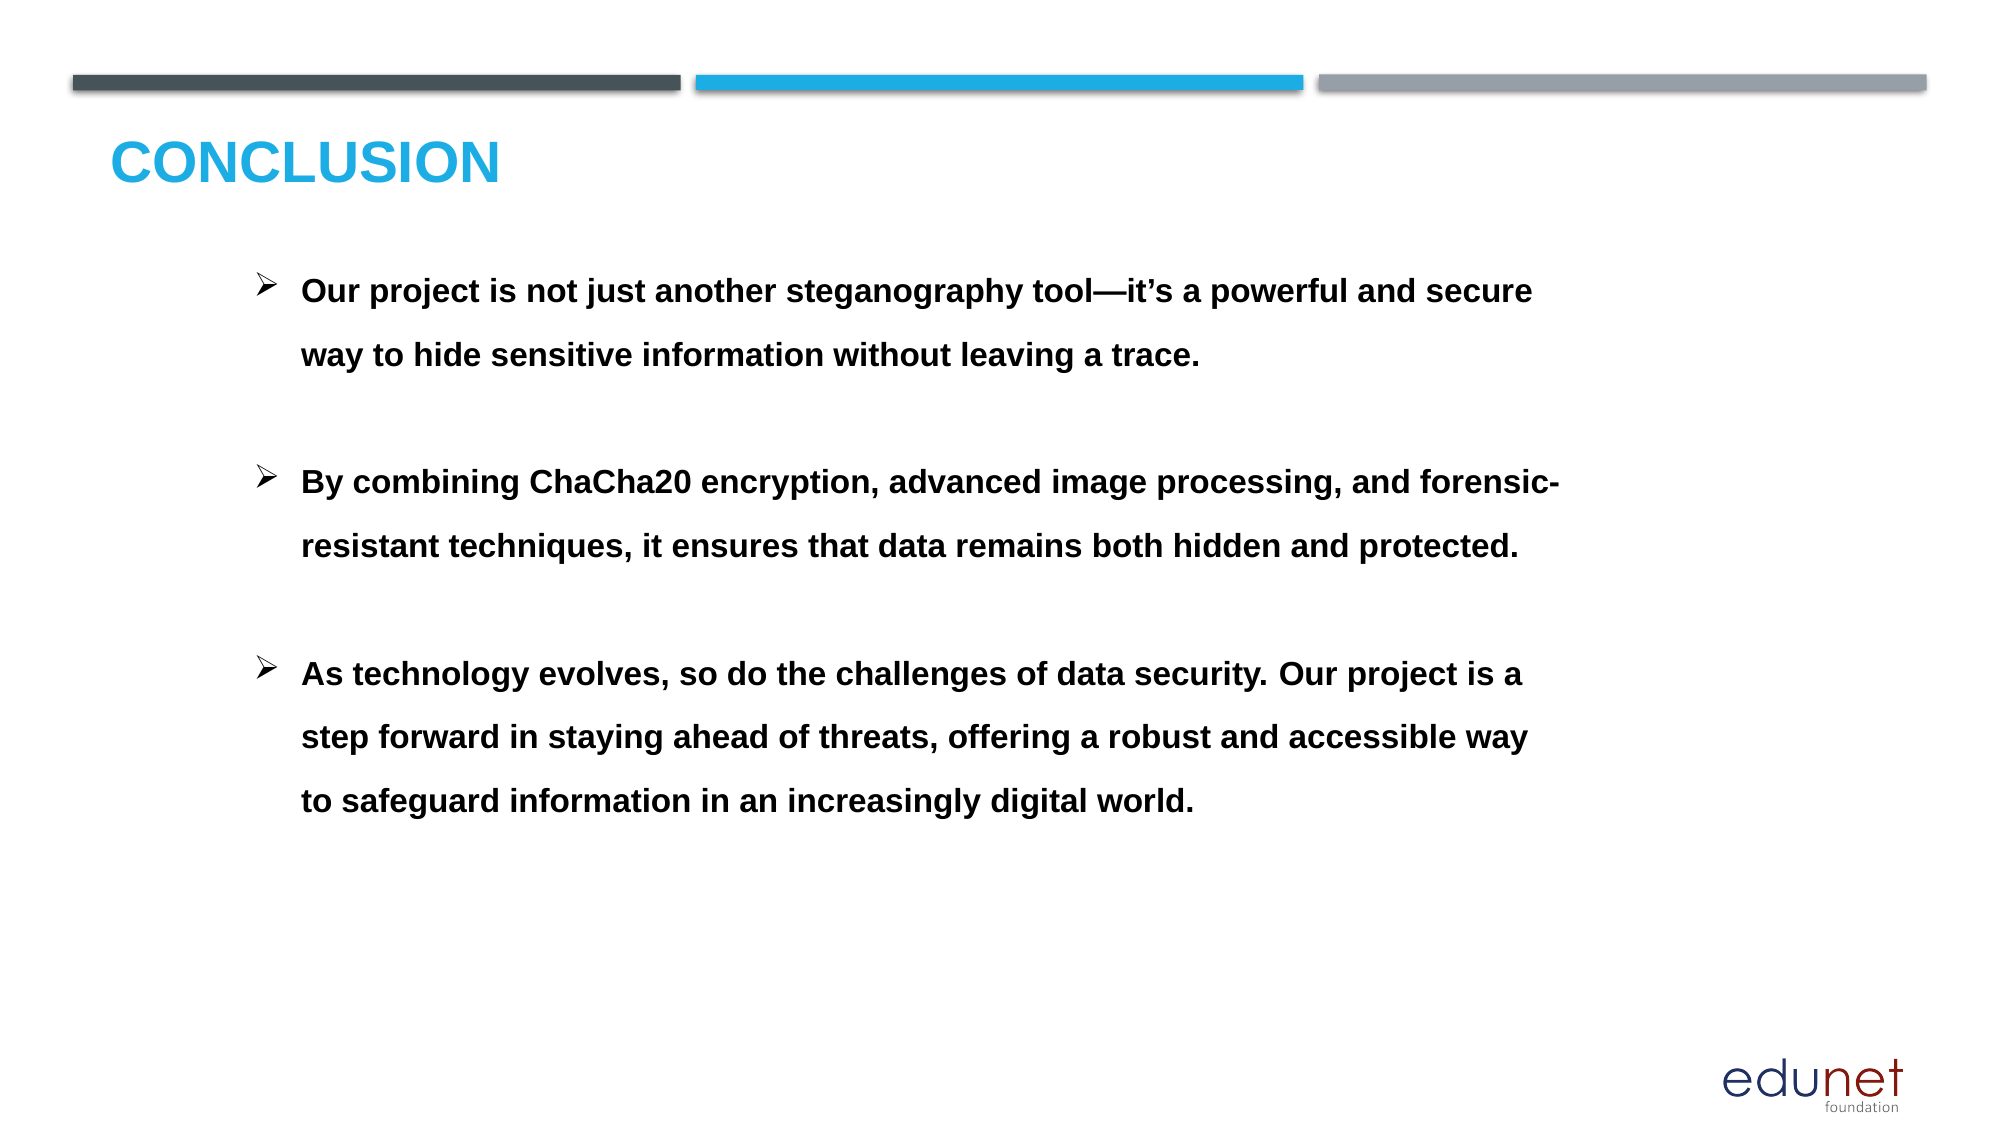

# Conclusion
Our project is not just another steganography tool—it’s a powerful and secure way to hide sensitive information without leaving a trace.

By combining ChaCha20 encryption, advanced image processing, and forensic-resistant techniques, it ensures that data remains both hidden and protected.

As technology evolves, so do the challenges of data security. Our project is a step forward in staying ahead of threats, offering a robust and accessible way to safeguard information in an increasingly digital world.